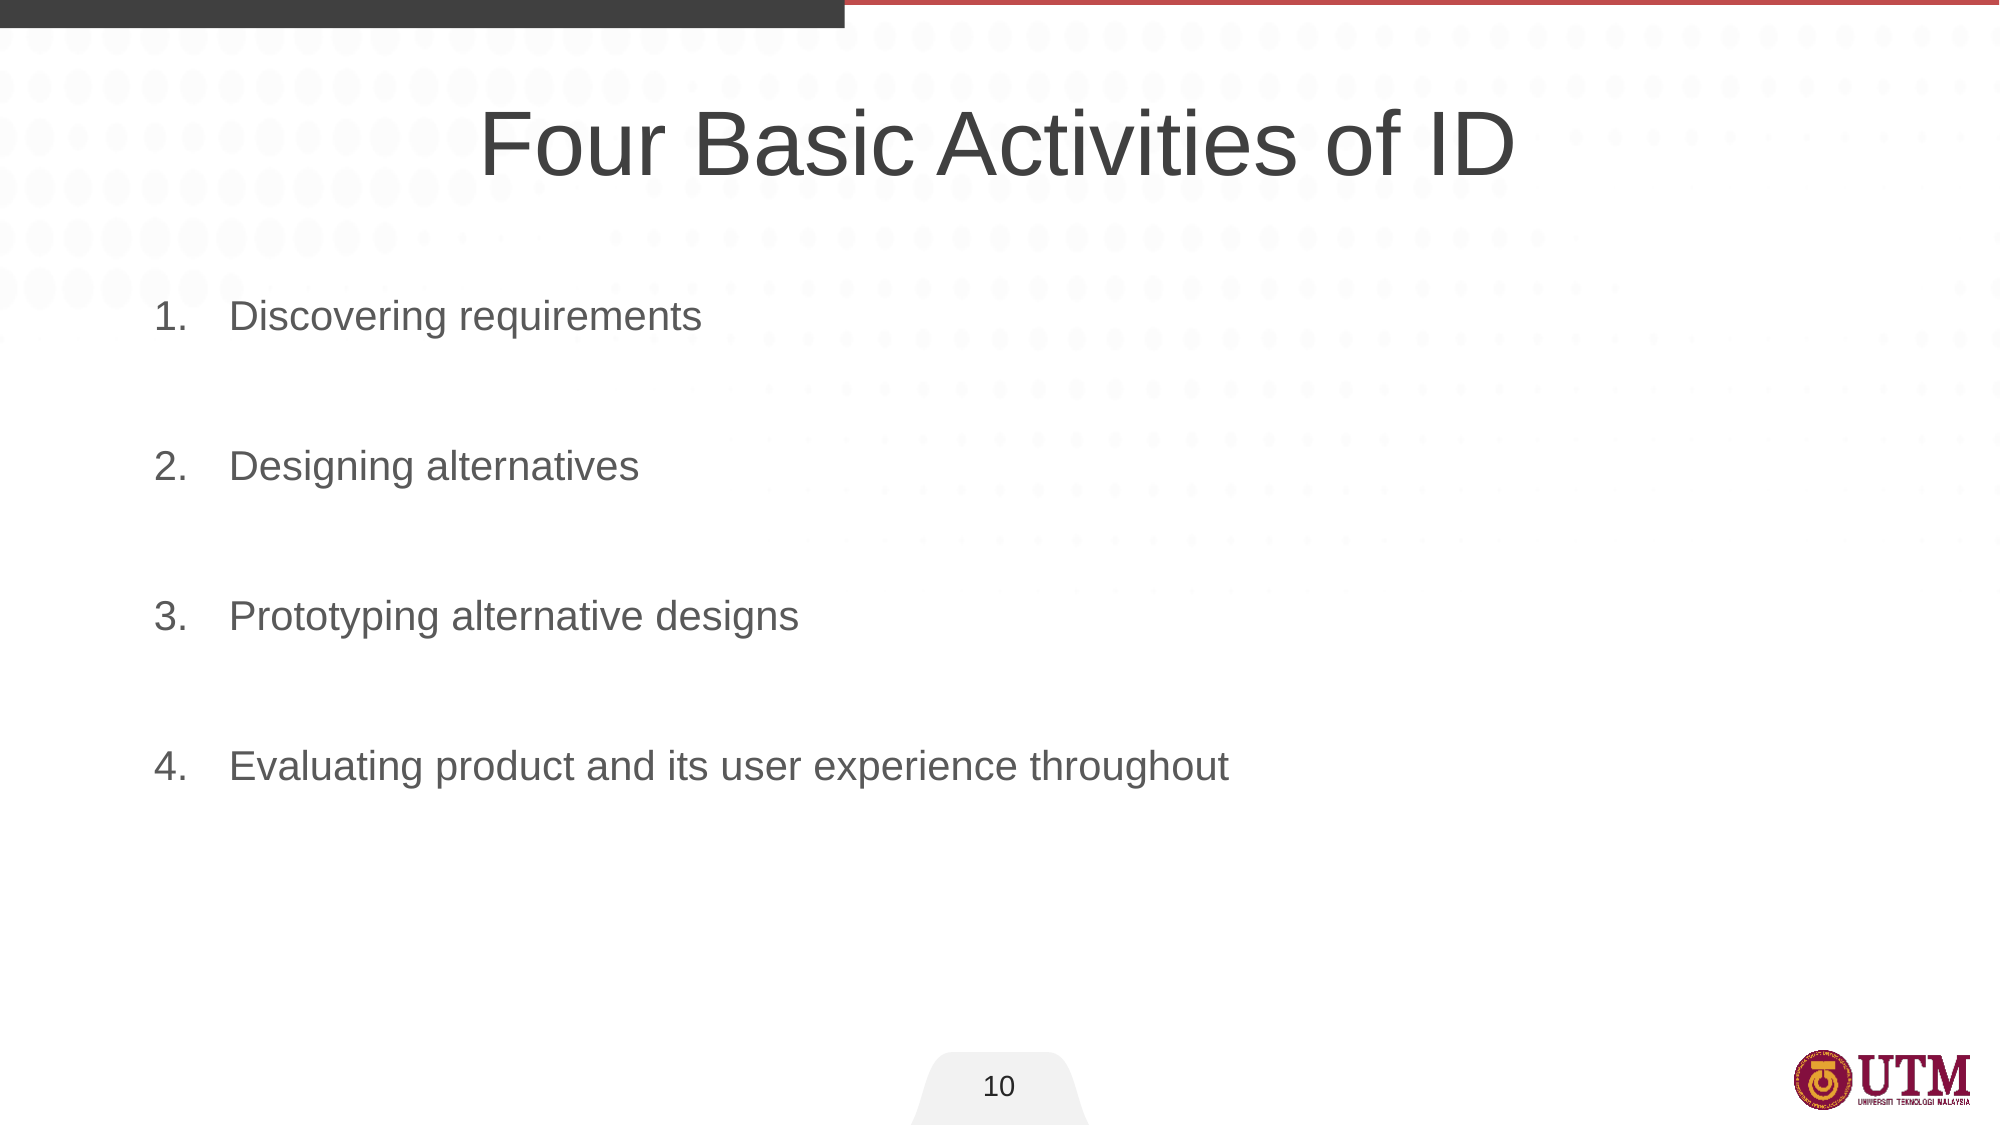

Four Basic Activities of ID
Discovering requirements

Designing alternatives

Prototyping alternative designs

Evaluating product and its user experience throughout
10